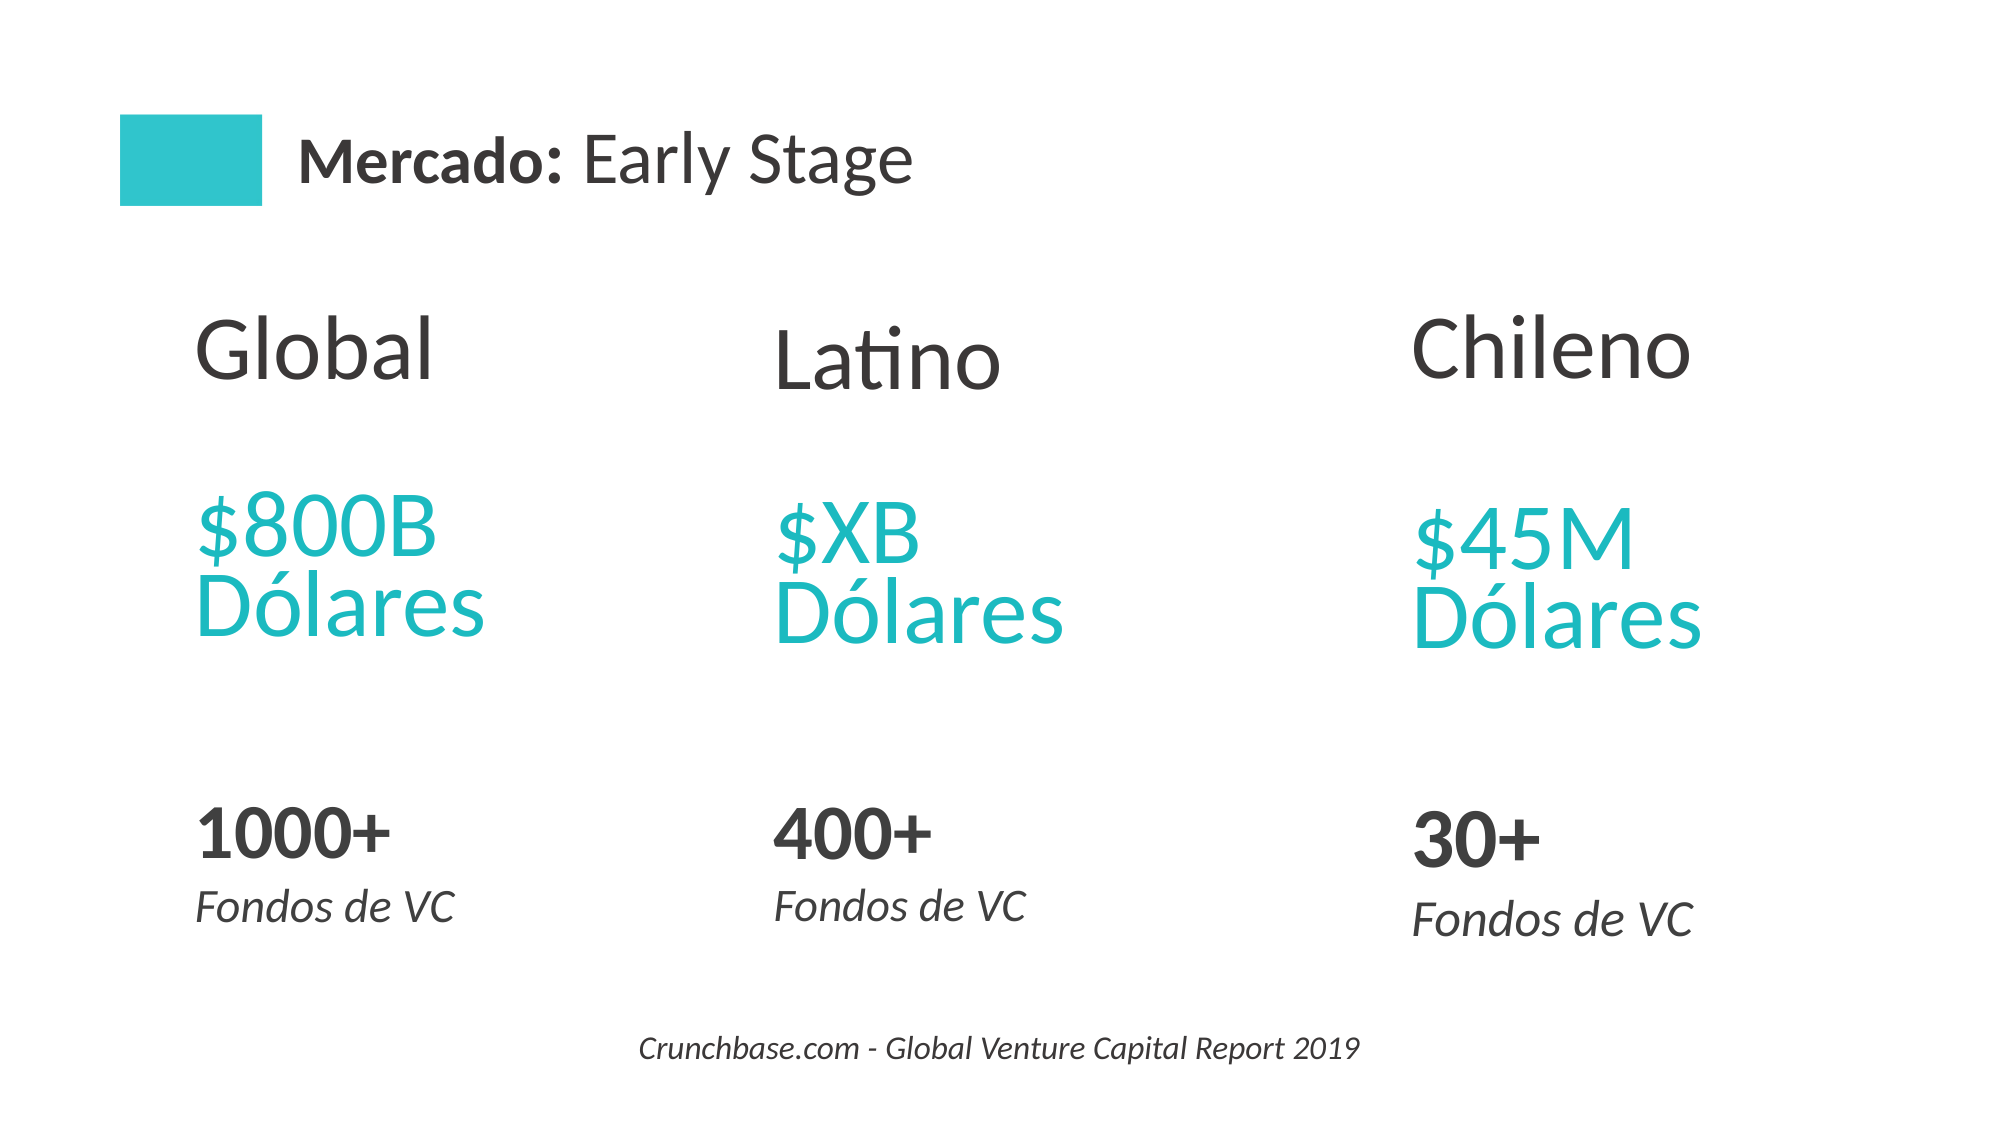

# Mercado: Early Stage
Chileno
Global
Latino
$800B
Dólares
$XB
Dólares
$45M
Dólares
1000+
Fondos de VC
400+
Fondos de VC
30+
Fondos de VC
Crunchbase.com - Global Venture Capital Report 2019